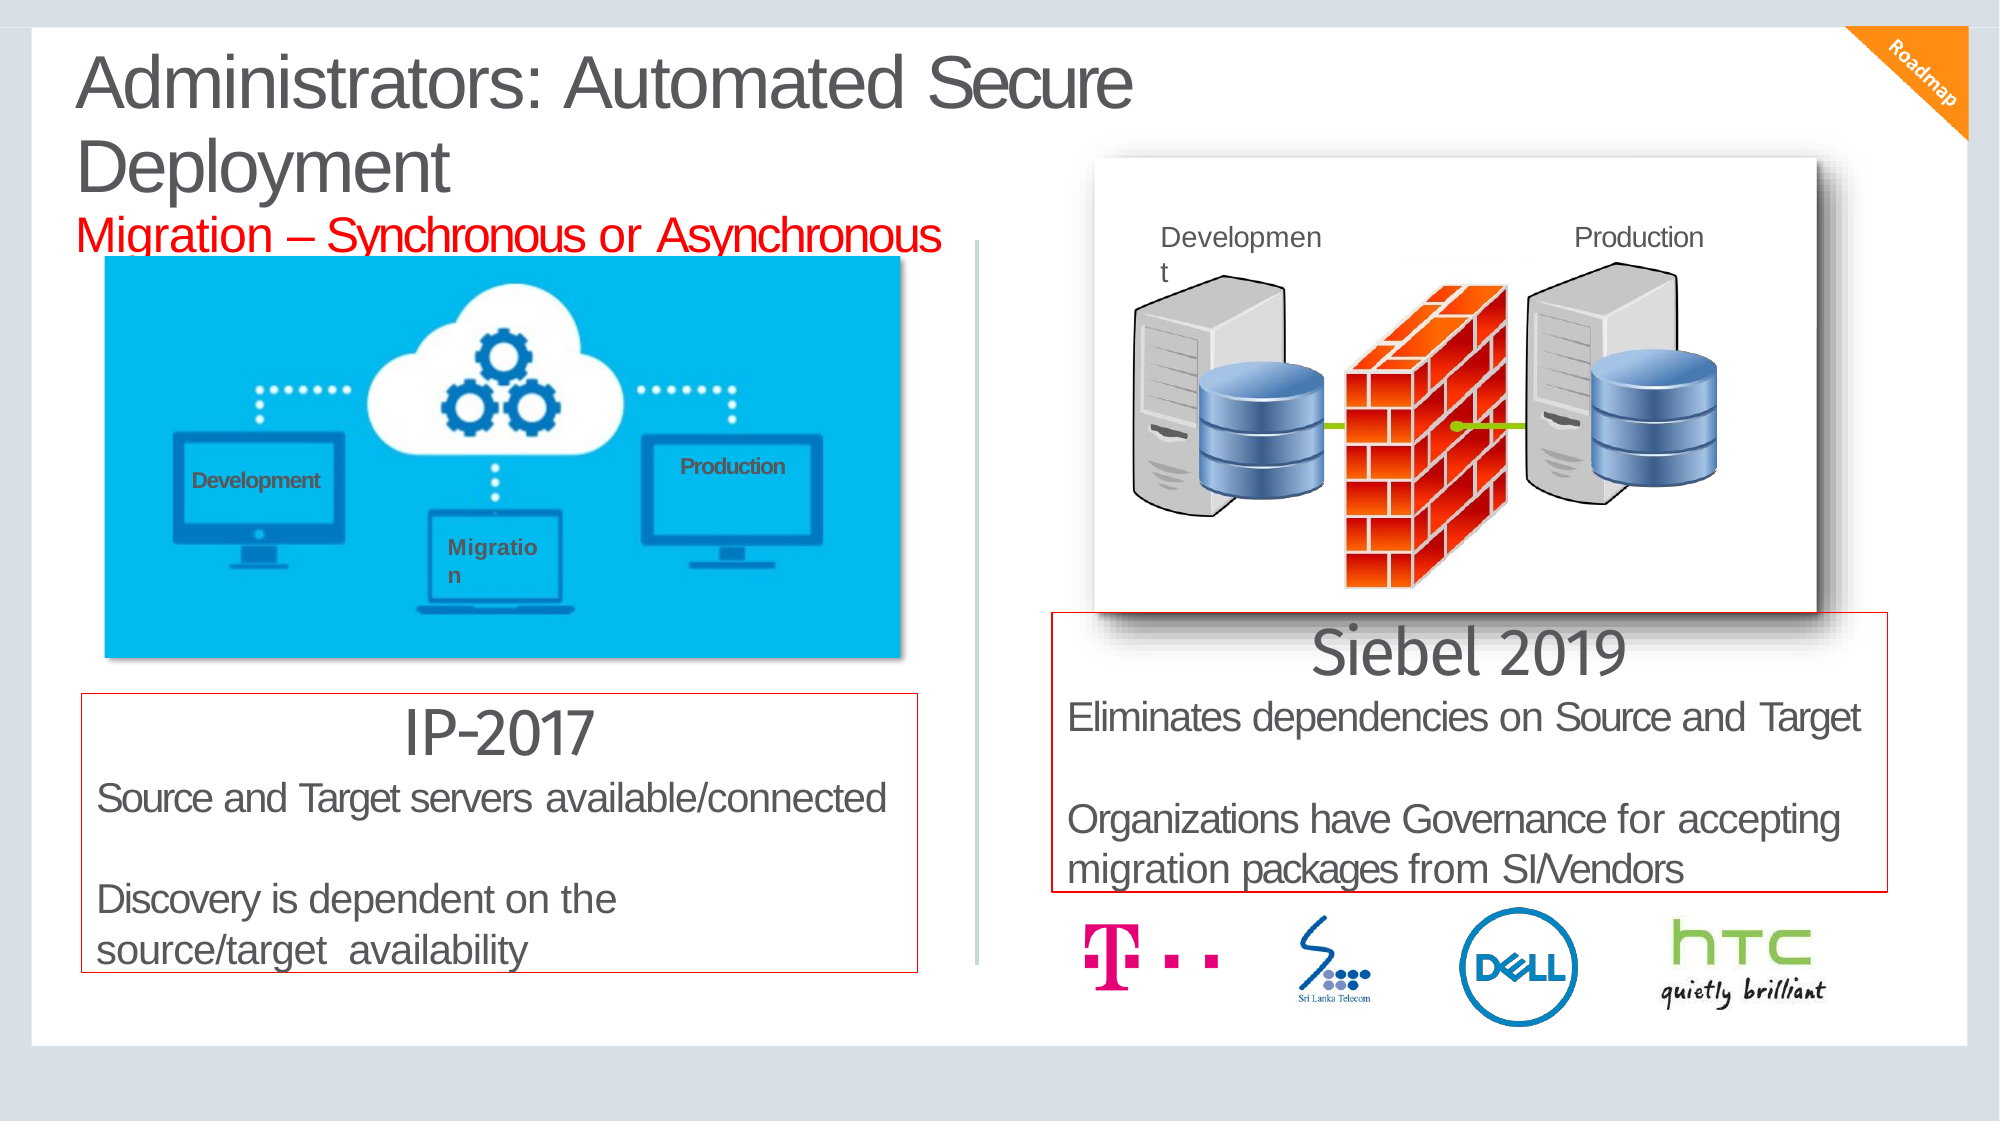

# Administrators: Automated Secure Deployment
Migration – Synchronous or Asynchronous

Development
Production

Production
Development
Migration
Siebel 2019
Eliminates dependencies on Source and Target

Organizations have Governance for accepting
migration packages from SI/Vendors
IP-2017
Source and Target servers available/connected

Discovery is dependent on the source/target  availability